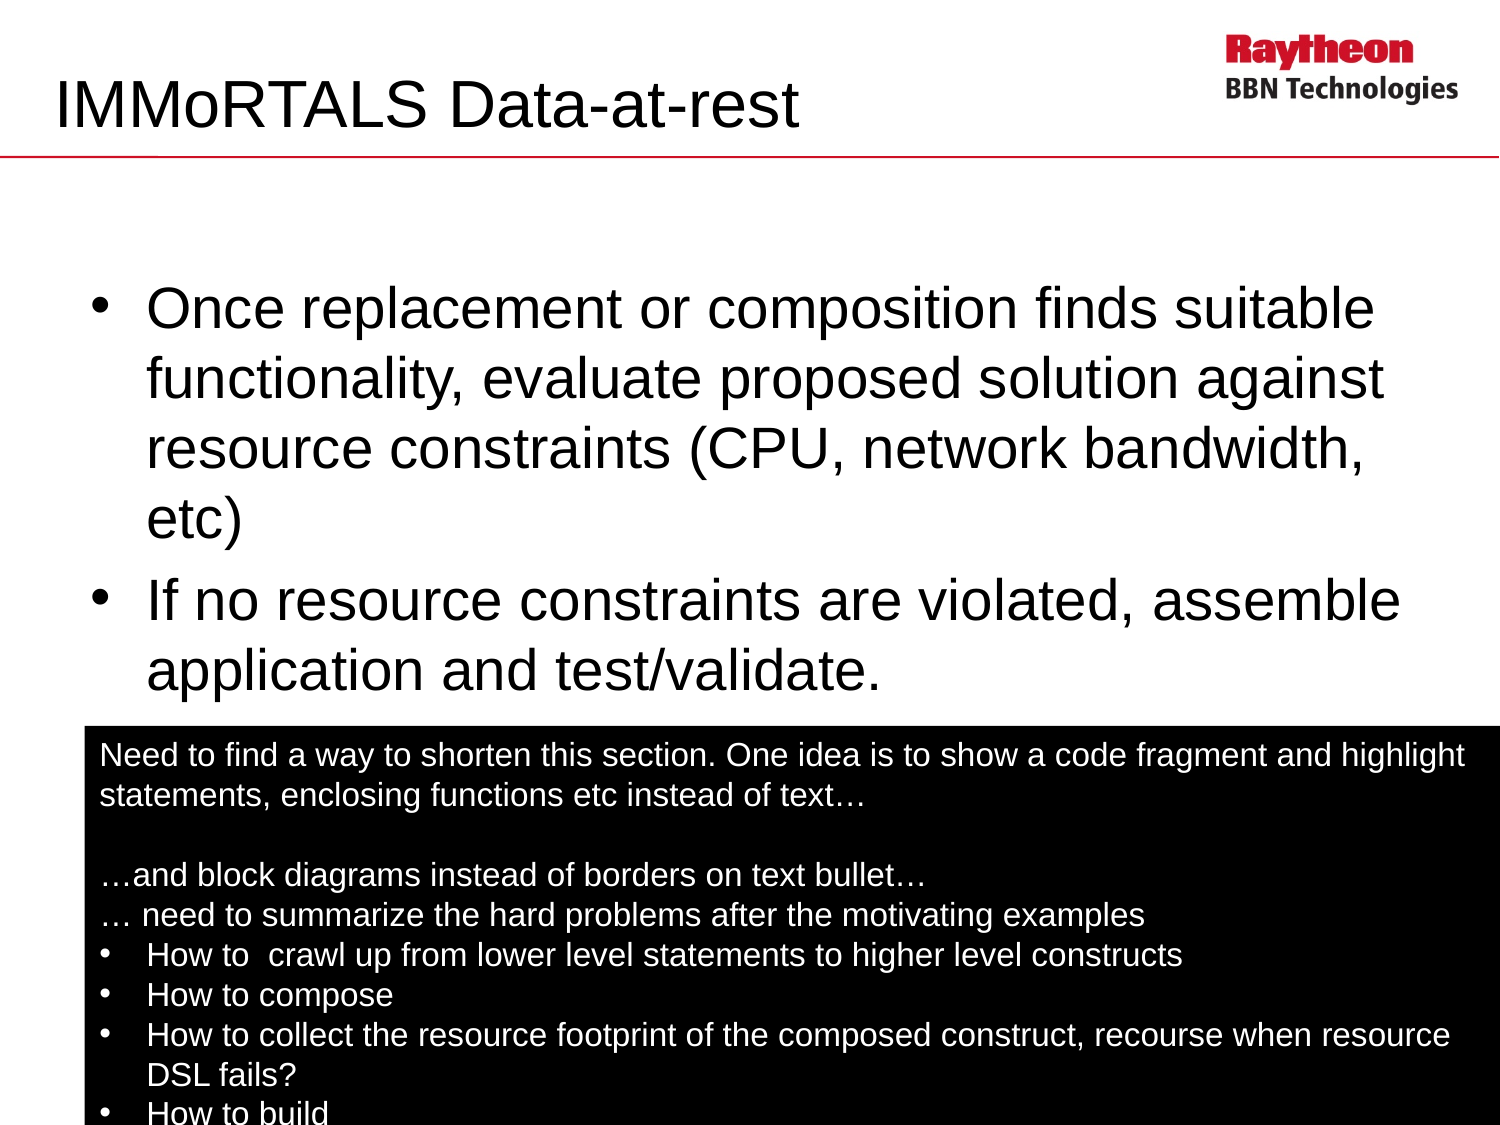

# IMMoRTALS Data-at-rest
Once replacement or composition finds suitable functionality, evaluate proposed solution against resource constraints (CPU, network bandwidth, etc)
If no resource constraints are violated, assemble application and test/validate.
Need to find a way to shorten this section. One idea is to show a code fragment and highlight statements, enclosing functions etc instead of text…

…and block diagrams instead of borders on text bullet…
… need to summarize the hard problems after the motivating examples
How to  crawl up from lower level statements to higher level constructs
How to compose
How to collect the resource footprint of the composed construct, recourse when resource DSL fails?
How to build
9